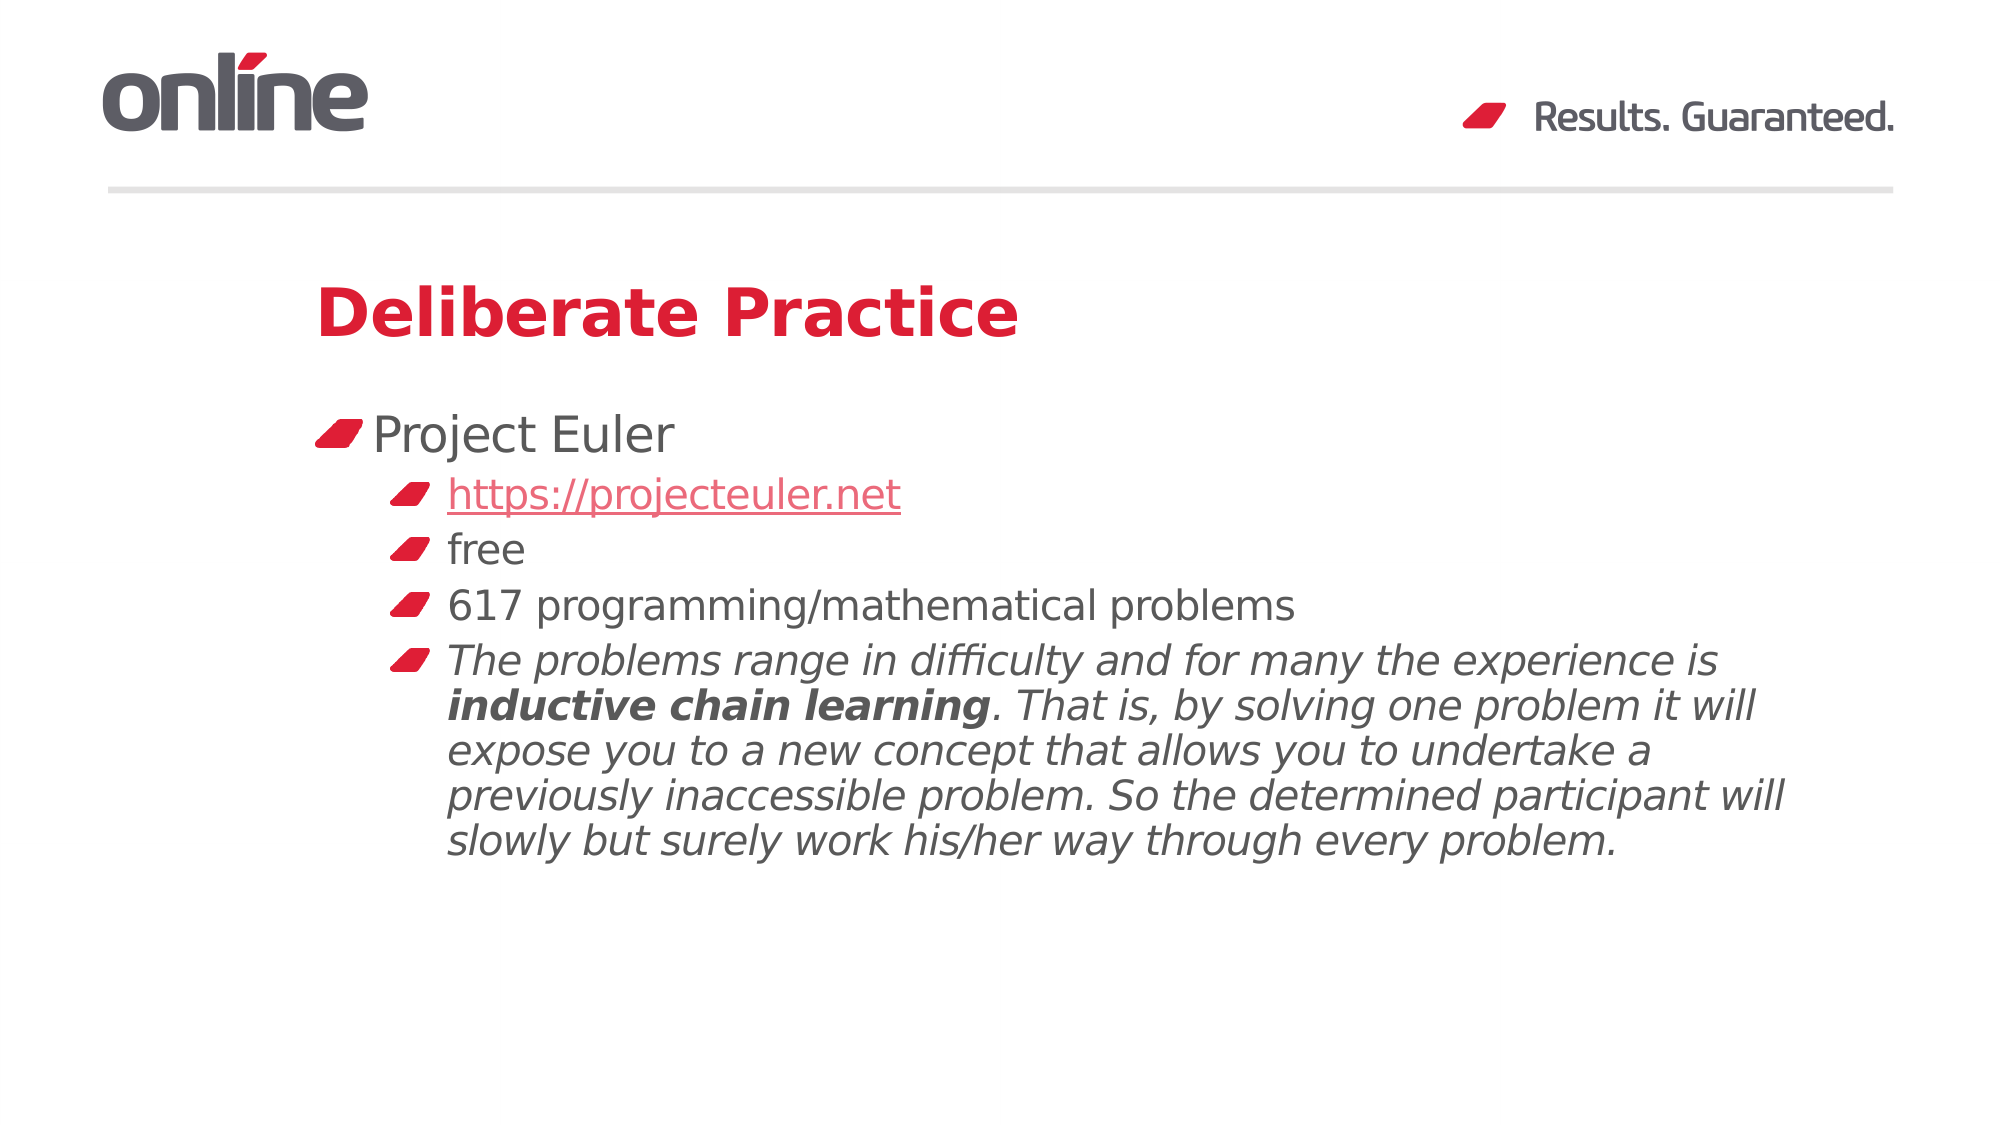

# Deliberate Practice
Project Euler
https://projecteuler.net
free
617 programming/mathematical problems
The problems range in difficulty and for many the experience is inductive chain learning. That is, by solving one problem it will expose you to a new concept that allows you to undertake a previously inaccessible problem. So the determined participant will slowly but surely work his/her way through every problem.